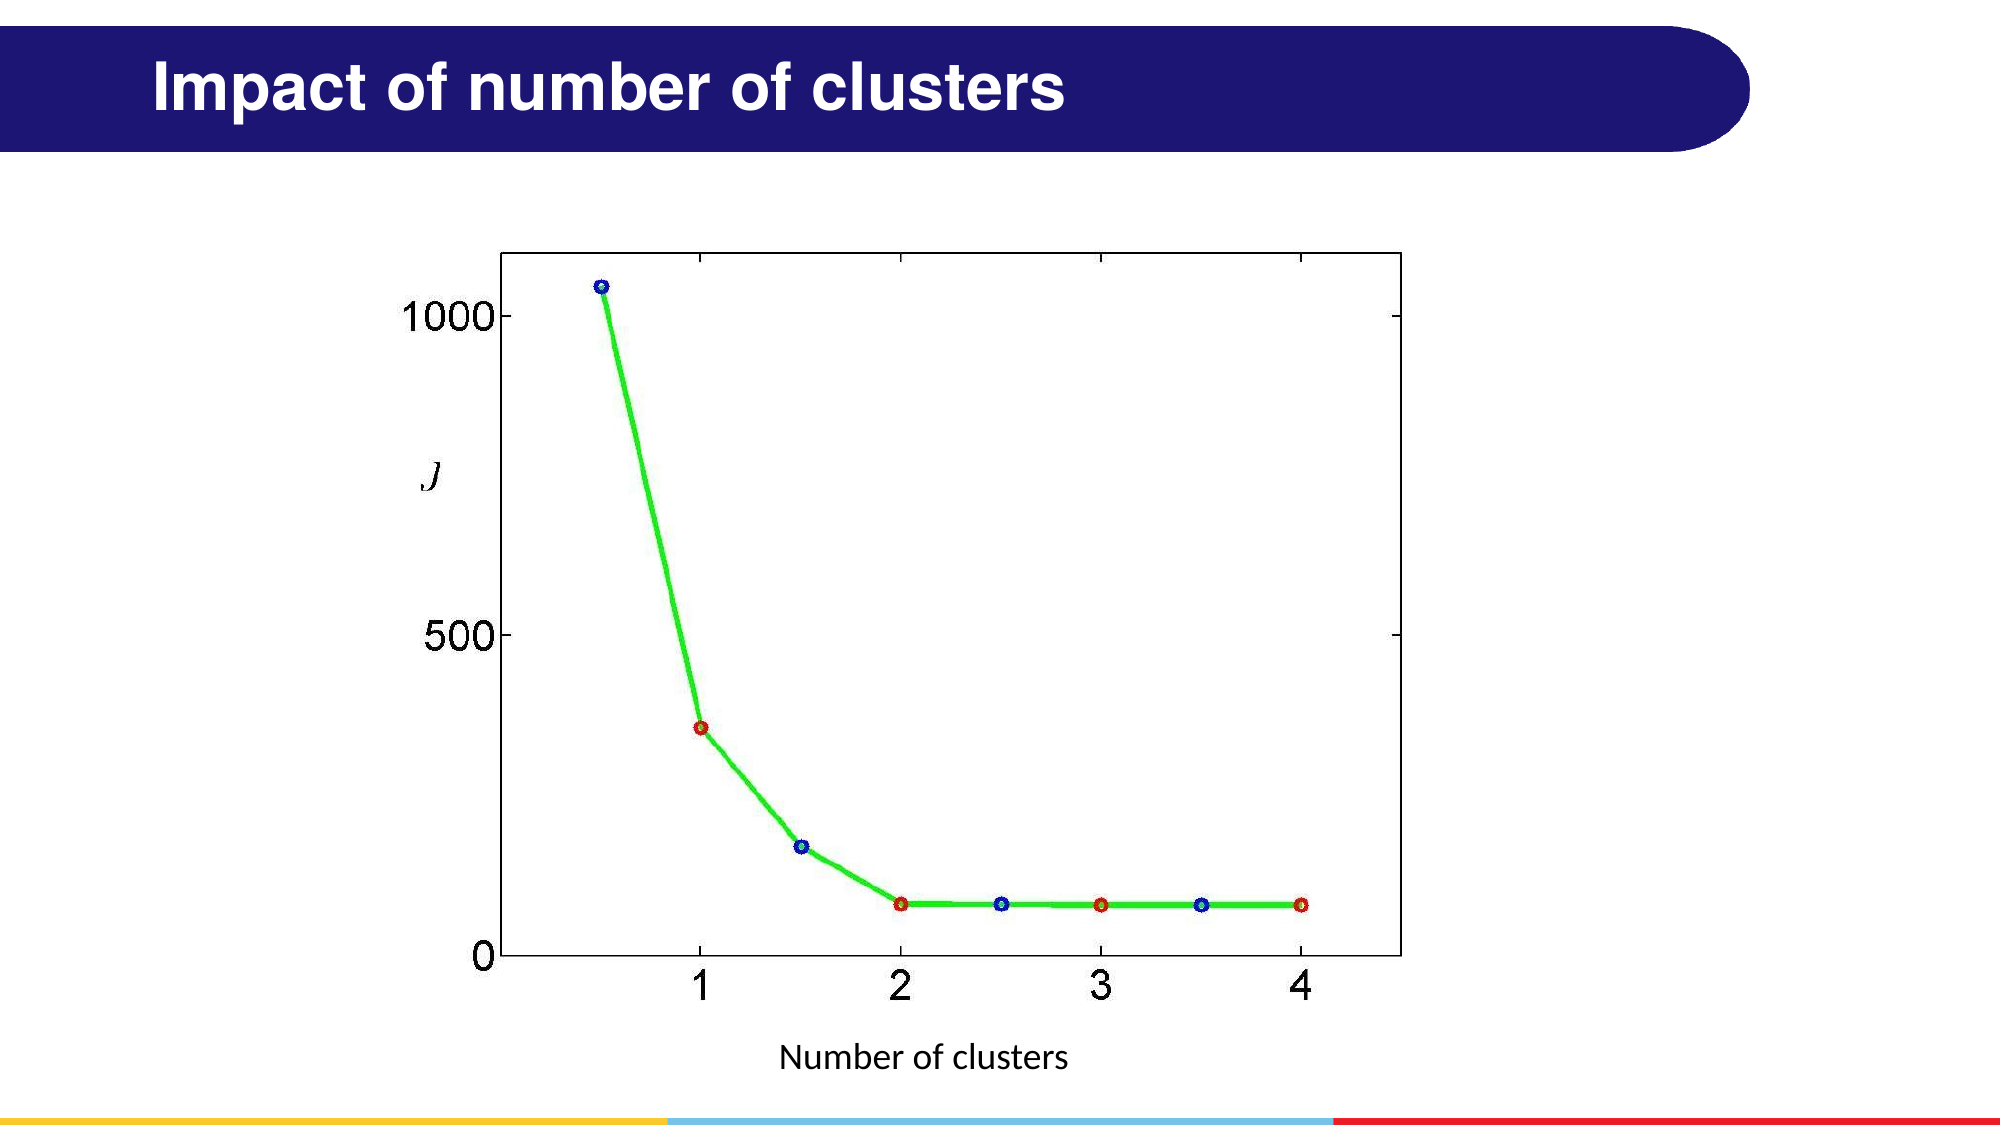

# Impact of number of clusters

Number of clusters